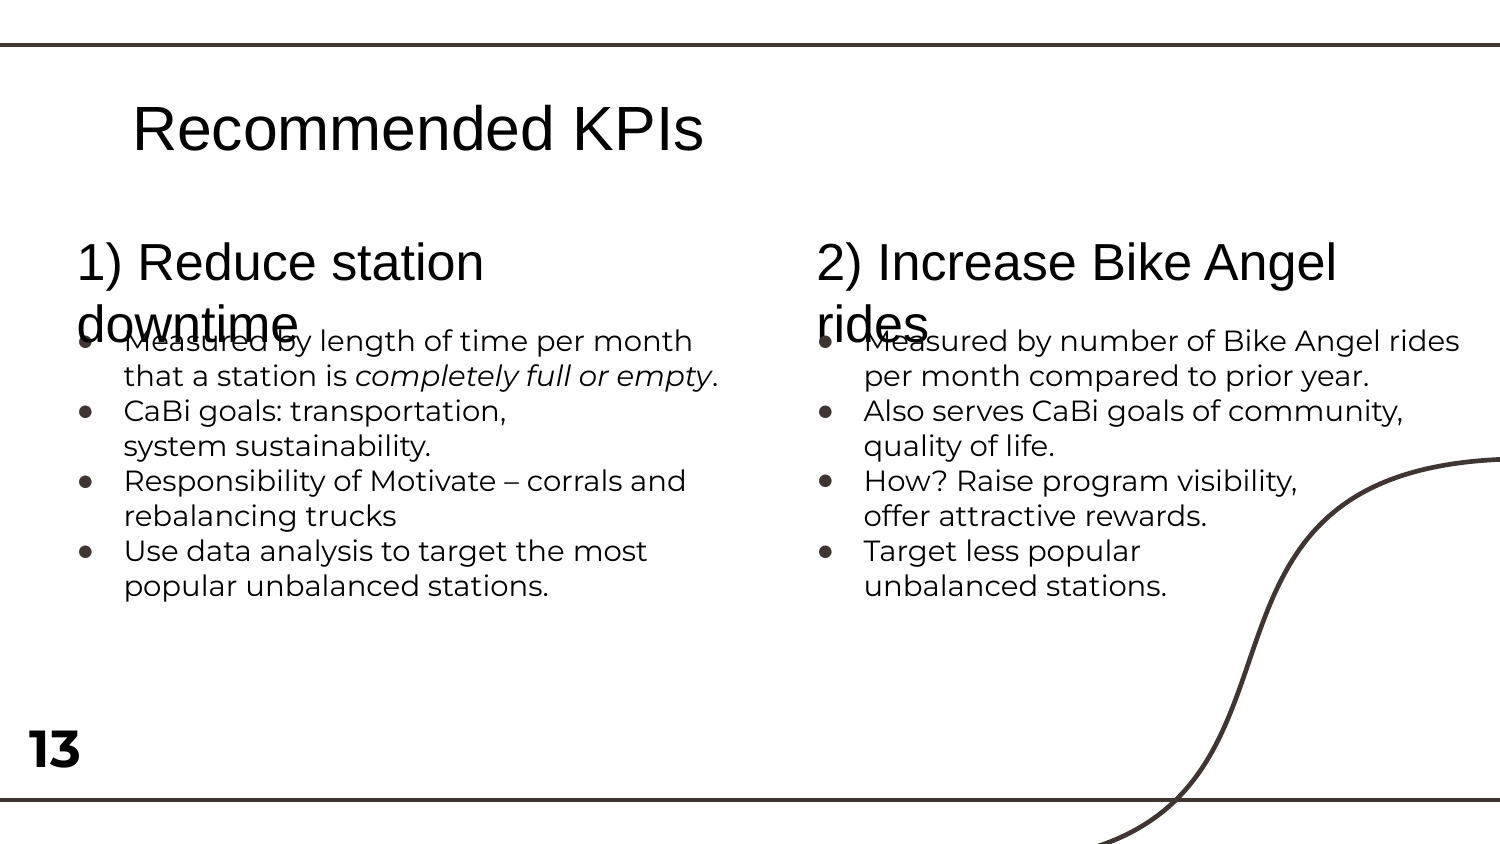

# Recommended KPIs
1) Reduce station downtime
2) Increase Bike Angel rides
Measured by number of Bike Angel rides per month compared to prior year.
Also serves CaBi goals of community, quality of life.
How? Raise program visibility,
offer attractive rewards.
Target less popular
unbalanced stations.

Measured by length of time per month that a station is completely full or empty.
CaBi goals: transportation,
system sustainability.
Responsibility of Motivate – corrals and rebalancing trucks
Use data analysis to target the most popular unbalanced stations.
13